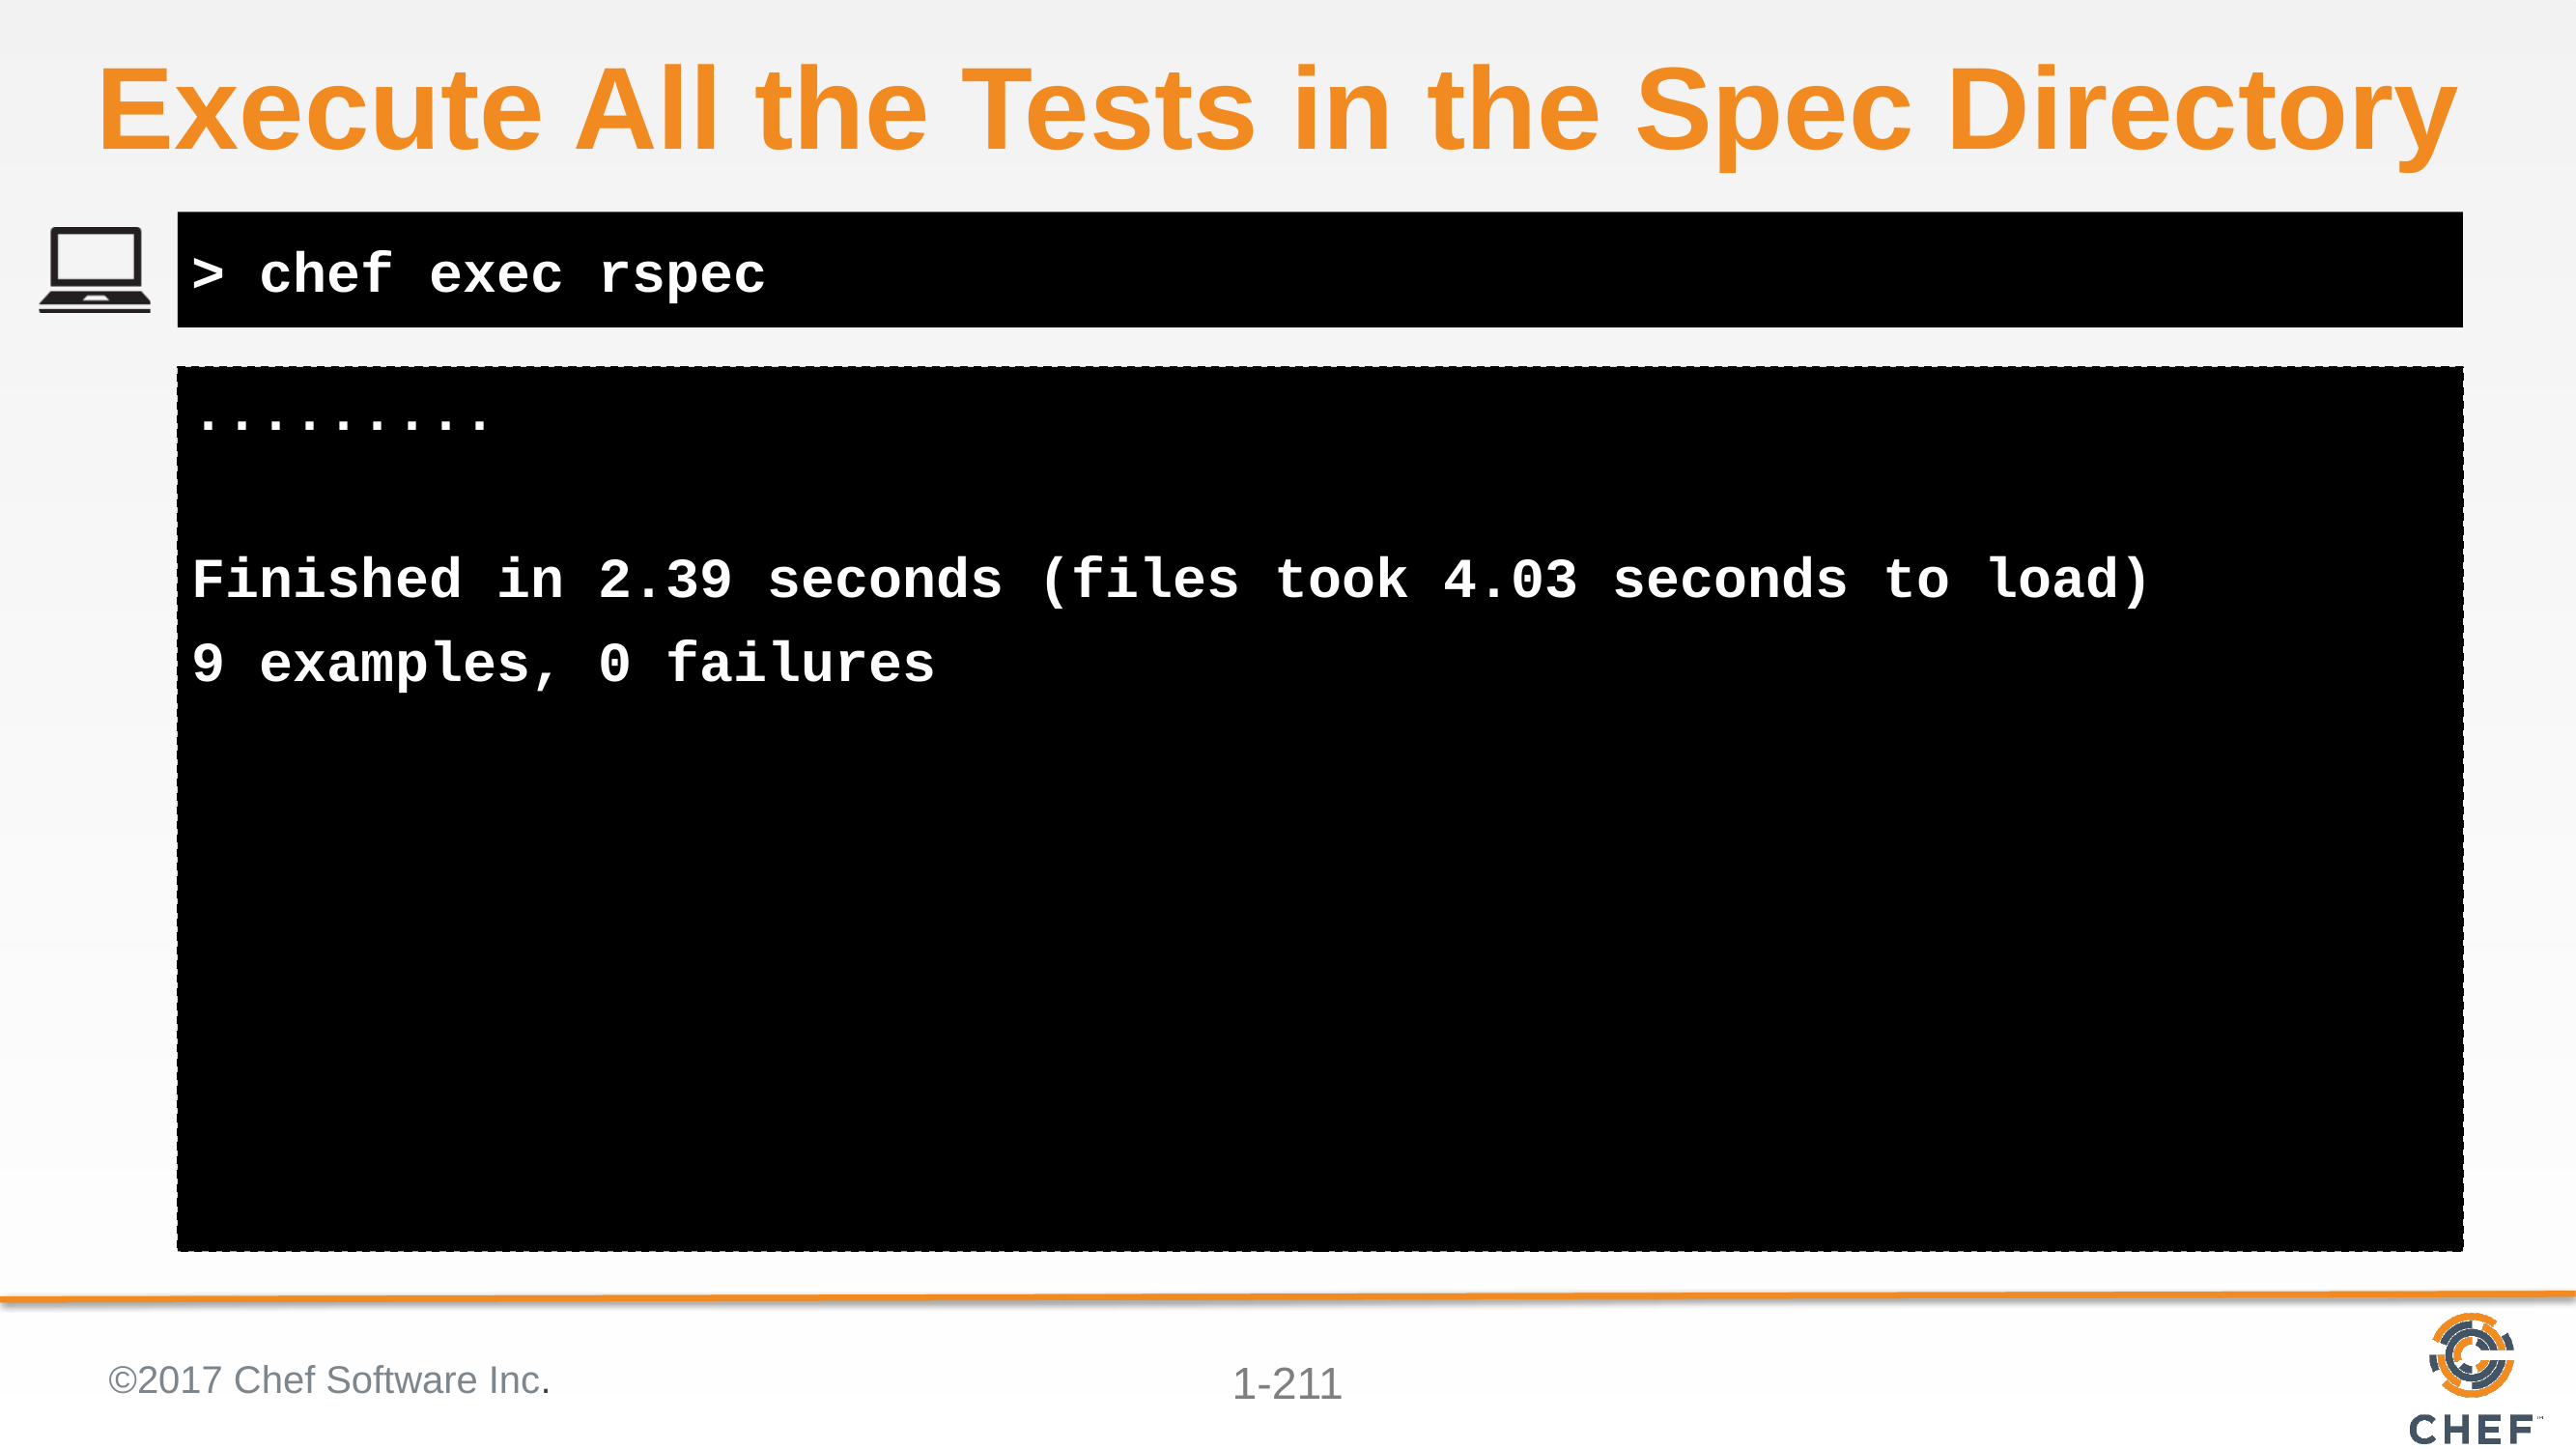

# Execute All the Tests in the Spec Directory
> chef exec rspec
.........

Finished in 2.39 seconds (files took 4.03 seconds to load)
9 examples, 0 failures